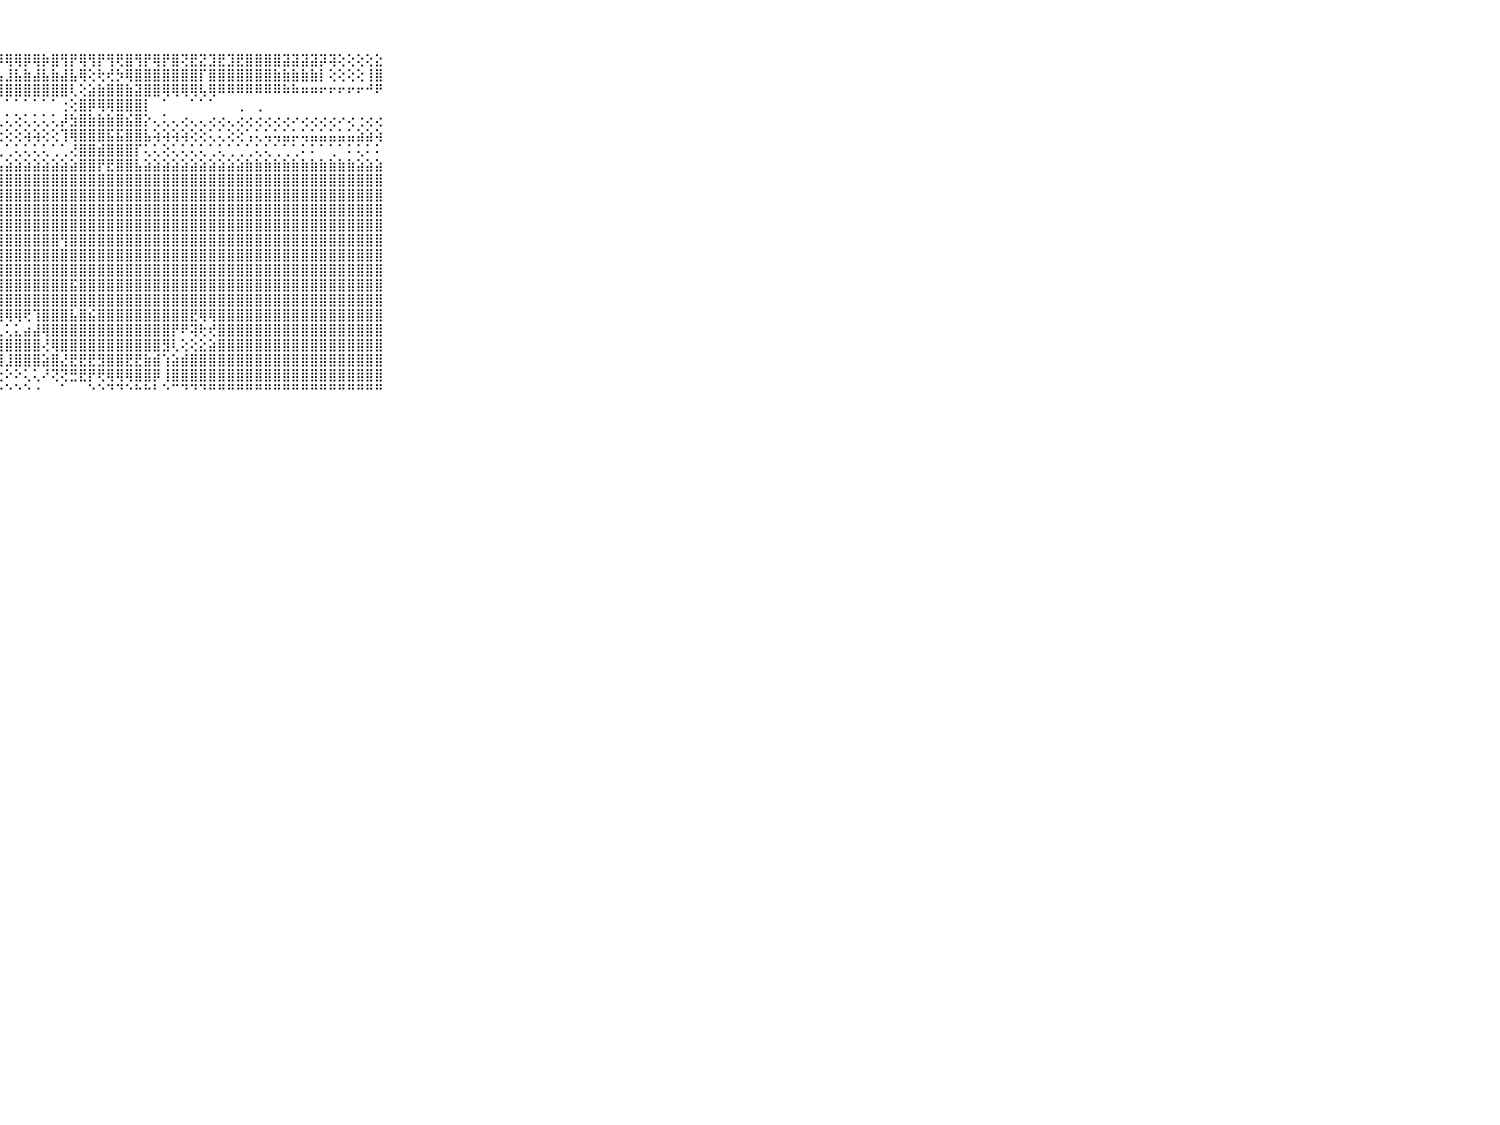

⠀⠀⠀⠀⠀⠀⠀⠀⠀⠀⠀⣸⣿⣧⣵⣼⡿⣯⣿⣿⡵⣵⢼⡿⣧⢼⡿⡿⢿⢿⡿⢿⡷⣿⢻⡟⢿⢻⡟⢻⢟⣿⢻⡟⢿⡟⣿⢝⣟⣝⣹⣟⣹⣟⣿⣿⣿⣿⣽⣽⣽⣽⡽⢽⢕⢕⢕⢕⣕⠀⠀⠀⠀⠀⠀⠀⠀⠀⠀⠀⠀
⠀⠀⠀⠀⠀⠀⠀⠀⠀⠀⠀⣸⣼⡇⣽⣸⣇⣧⣸⣵⣇⣼⣱⣇⣷⣱⣇⣧⣸⣧⣷⣼⣧⣷⣼⣧⢿⢕⢗⢞⡳⢿⣿⣿⣿⣿⣿⣿⣿⡏⣿⣿⣿⣿⣿⣿⣿⣷⣷⣷⣷⣷⡇⢕⢕⢕⢕⢸⣿⠀⠀⠀⠀⠀⠀⠀⠀⠀⠀⠀⠀
⠀⠀⠀⠀⠀⠀⠀⠀⠀⠀⠀⣿⣿⣿⣿⣿⣿⣿⣿⣿⣿⣿⣿⣿⣿⣿⣿⣿⣿⣿⣿⣿⣿⣿⣿⢇⢕⣵⣷⣿⣿⣷⣽⣿⣿⢿⢿⢿⢿⢧⢿⠿⠿⠿⠿⠿⠿⠿⠷⠷⠶⠶⠖⠖⠖⠖⠖⠚⠟⠀⠀⠀⠀⠀⠀⠀⠀⠀⠀⠀⠀
⠀⠀⠀⠀⠀⠀⠀⠀⠀⠀⠀⠁⠉⠉⠉⠉⠉⠉⠉⠉⠉⠉⠉⠁⠁⠁⠁⠁⠁⠁⠁⠁⠁⠁⢐⢕⣿⡿⢿⢿⣿⣿⣿⡇⠀⠁⠀⠀⠁⠁⠁⠀⠀⢀⠀⢀⠀⠀⠀⠀⠀⠀⠀⠀⠀⠀⠀⠀⠀⠀⠀⠀⠀⠀⠀⠀⠀⠀⠀⠀⠀
⠀⠀⠀⠀⠀⠀⠀⠀⠀⠀⠀⢄⢄⢄⢄⢄⢄⢄⢄⢄⢄⢅⢅⢅⢅⢅⢅⢅⢅⢕⢅⢅⢅⢅⡼⣳⣿⣷⣷⣷⣿⣮⣿⡕⢄⢅⢄⢔⢄⢄⢔⢔⢄⢔⢔⢔⢔⢔⢔⠔⢔⢔⢔⢔⠔⢔⢐⢔⢔⠀⠀⠀⠀⠀⠀⠀⠀⠀⠀⠀⠀
⠀⠀⠀⠀⠀⠀⠀⠀⠀⠀⠀⢄⢅⢅⢅⢅⢅⢅⢕⢕⢅⢅⢅⢕⢕⢕⢕⢕⢕⢕⢵⢵⢕⢕⢹⢿⣿⣿⣿⣯⣯⣿⣿⣧⢵⢵⢵⢵⢕⢕⢅⢅⢕⢕⢡⢅⢥⢥⣥⡥⢥⣥⣥⣥⣥⣥⣵⣵⢵⠀⠀⠀⠀⠀⠀⠀⠀⠀⠀⠀⠀
⠀⠀⠀⠀⠀⠀⠀⠀⠀⠀⠀⢄⢄⢄⢄⢄⢄⢅⢄⢅⢅⢅⢅⢅⢅⢁⢅⢁⢁⢅⢅⢅⢅⢁⢁⢜⣿⣿⣾⣿⣿⣿⡏⢅⢅⢕⢅⢅⢅⢅⢁⢅⢁⢁⢁⢅⢅⢁⢁⢁⠅⠅⠁⢁⠁⠅⢅⠅⠅⠀⠀⠀⠀⠀⠀⠀⠀⠀⠀⠀⠀
⠀⠀⠀⠀⠀⠀⠀⠀⠀⠀⠀⣷⣷⣷⣷⣷⣷⡷⢷⣷⣷⣷⣷⣷⣷⣷⡷⣧⣵⣵⣵⣵⣵⣵⣵⣵⣿⣿⡟⣟⣿⣿⣧⣵⣵⣵⣵⣵⣵⣵⣵⣵⣵⣵⣷⣷⣷⣷⣷⣷⣷⣷⣷⣷⣷⣷⣵⣵⣵⠀⠀⠀⠀⠀⠀⠀⠀⠀⠀⠀⠀
⠀⠀⠀⠀⠀⠀⠀⠀⠀⠀⠀⣿⣿⣿⣿⣿⣿⢕⢼⣿⣿⣿⣿⣿⣿⣿⢕⢸⣿⣿⣿⣿⣿⣿⣿⣿⣿⣿⣿⣿⣿⣿⣿⣿⣿⣿⣿⣿⣿⣿⣿⣿⣿⣿⣿⣿⣿⣿⣿⣿⣿⣿⣿⣿⣿⣿⣿⣿⣿⠀⠀⠀⠀⠀⠀⠀⠀⠀⠀⠀⠀
⠀⠀⠀⠀⠀⠀⠀⠀⠀⠀⠀⣿⣿⣿⣿⣿⣿⢕⢜⣿⣿⣿⣿⣿⣿⣿⢕⢸⣿⣿⣿⣿⣿⣿⣿⣿⣿⣿⣿⣿⣿⣿⣿⣿⣿⣿⣿⣿⣿⣿⣿⣿⣿⣿⣿⣿⣿⣿⣿⣿⣿⣿⣿⣿⣿⣿⣿⣿⣿⠀⠀⠀⠀⠀⠀⠀⠀⠀⠀⠀⠀
⠀⠀⠀⠀⠀⠀⠀⠀⠀⠀⠀⣿⣿⣿⣿⣿⣿⢕⢕⣿⣿⣿⣿⣿⣿⣿⢕⢸⣿⣿⣿⣿⣿⣿⣿⣿⣿⣿⣿⣿⣿⣿⣿⣿⣿⣿⣿⣿⣿⣿⣿⣿⣿⣿⣿⣿⣿⣿⣿⣿⣿⣿⣿⣿⣿⣿⣿⣿⣿⠀⠀⠀⠀⠀⠀⠀⠀⠀⠀⠀⠀
⠀⠀⠀⠀⠀⠀⠀⠀⠀⠀⠀⣿⣿⣿⣿⣿⣿⡇⢕⣿⣿⣿⣿⣿⣿⣿⢕⢸⣿⣿⣿⣿⣿⣿⣿⣿⣿⣿⣿⣿⣿⣿⣿⣿⣿⣿⣿⣿⣿⣿⣿⣿⣿⣿⣿⣿⣿⣿⣿⣿⣿⣿⣿⣿⣿⣿⣿⣿⣿⠀⠀⠀⠀⠀⠀⠀⠀⠀⠀⠀⠀
⠀⠀⠀⠀⠀⠀⠀⠀⠀⠀⠀⣿⣿⣿⣿⣿⣿⡇⢕⣿⣿⣿⣿⣿⣿⣿⢕⢸⣿⣿⣿⣿⣿⣿⢻⣿⣿⣿⣿⣿⣿⣿⣿⣿⣿⣿⣿⣿⣿⣿⣿⣿⣿⣿⣿⣿⣿⣿⣿⣿⣿⣿⣿⣿⣿⣿⣿⣿⣿⠀⠀⠀⠀⠀⠀⠀⠀⠀⠀⠀⠀
⠀⠀⠀⠀⠀⠀⠀⠀⠀⠀⠀⣿⣿⣿⣿⣿⣿⣇⣕⣿⣿⣿⣿⣿⣿⣿⡇⢸⣿⣿⣿⣿⣿⣿⣿⣿⣿⣿⣿⣿⣿⣿⣿⣿⣿⣿⣿⣿⣿⣿⣿⣿⣿⣿⣿⣿⣿⣿⣿⣿⣿⣿⣿⣿⣿⣿⣿⣿⣿⠀⠀⠀⠀⠀⠀⠀⠀⠀⠀⠀⠀
⠀⠀⠀⠀⠀⠀⠀⠀⠀⠀⠀⣿⣿⣿⣿⣿⣿⣿⣿⣿⣿⣿⣿⣿⣿⣿⣿⣿⣿⣿⣿⣿⣿⣿⣿⣿⣿⣿⣿⣿⣿⣿⣿⣿⣿⣿⣿⣿⣿⣿⣿⣿⣿⣿⣿⣿⣿⣿⣿⣿⣿⣿⣿⣿⣿⣿⣿⣿⣿⠀⠀⠀⠀⠀⠀⠀⠀⠀⠀⠀⠀
⠀⠀⠀⠀⠀⠀⠀⠀⠀⠀⠀⣿⣿⣿⣿⣿⣿⣿⣿⣿⣿⣿⣿⣿⣿⣿⣿⣿⣿⣿⣿⣿⣿⣿⣿⣯⣿⣿⣿⣿⣿⣿⣿⣿⣿⣿⣿⣿⣿⣿⣿⣿⣿⣿⣿⣿⣿⣿⣿⣿⣿⣿⣿⣿⣿⣿⣿⣿⣿⠀⠀⠀⠀⠀⠀⠀⠀⠀⠀⠀⠀
⠀⠀⠀⠀⠀⠀⠀⠀⠀⠀⠀⢟⢟⢟⢟⢫⣟⣿⣿⣿⢯⢟⢟⢟⢟⣿⣿⣿⣿⣿⣿⣿⣿⣿⣿⣿⣿⣿⣿⣿⣿⣿⣿⣿⣿⣿⣿⣿⣿⣿⣿⣿⣿⣿⣿⣿⣿⣿⣿⣿⣿⣿⣿⣿⣿⣿⣿⣿⣿⠀⠀⠀⠀⠀⠀⠀⠀⠀⠀⠀⠀
⠀⠀⠀⠀⠀⠀⠀⠀⠀⠀⠀⠁⠑⠑⠑⠑⠘⠝⠝⠇⢕⠕⢕⢕⢜⢻⢟⢿⢿⢿⢟⢹⣿⣿⣿⣧⣿⣮⣿⣿⣿⣿⣿⣿⣿⣿⣿⣿⣟⢿⢿⣿⣿⣿⣿⣿⣿⣿⣿⣿⣿⣿⣿⣿⣿⣿⣿⣿⣿⠀⠀⠀⠀⠀⠀⠀⠀⠀⠀⠀⠀
⠀⠀⠀⠀⠀⠀⠀⠀⠀⠀⠀⠀⢀⢁⠁⠁⢔⣴⣴⢔⢔⠔⠄⢅⢅⢄⡄⢄⢅⣅⣴⣼⢿⣿⣿⣿⣿⣿⣿⣿⣿⣿⣿⣿⣿⣿⡟⠟⢽⢗⢞⣿⣿⣿⣿⣿⣿⣿⣿⣿⣿⣿⣿⣿⣿⣿⣿⣿⣿⠀⠀⠀⠀⠀⠀⠀⠀⠀⠀⠀⠀
⠀⠀⠀⠀⠀⠀⠀⠀⠀⠀⠀⢕⢕⢕⢕⢕⢕⣿⣿⢕⢕⢔⢔⢔⢔⢕⣧⣿⣿⣿⣿⣿⢜⢿⣿⣿⣿⣿⣿⣿⣿⣿⣿⣿⣿⣻⢇⢕⢕⣕⣵⣿⣿⣿⣿⣿⣿⣿⣿⣿⣿⣿⣿⣿⣿⣿⣿⣿⣿⠀⠀⠀⠀⠀⠀⠀⠀⠀⠀⠀⠀
⠀⠀⠀⠀⠀⠀⠀⠀⠀⠀⠀⠑⠕⠅⠅⠕⠕⢑⢙⢑⢑⢕⠕⠕⠕⢕⢿⣿⣸⣿⣿⣿⣵⣿⣜⣟⣟⣟⣻⣿⣿⣟⣟⣷⣾⢱⣵⣾⣿⣿⣿⣿⣿⣿⣿⣿⣿⣿⣿⣿⣿⣿⣿⣿⣿⣿⣿⣿⣿⠀⠀⠀⠀⠀⠀⠀⠀⠀⠀⠀⠀
⠀⠀⠀⠀⠀⠀⠀⠀⠀⠀⠀⠀⠀⠀⠀⠀⠀⠀⠀⠀⠀⠁⠁⠑⠕⢑⢐⢔⠕⠕⢅⢅⠜⢝⢝⣛⣟⡟⢟⢿⢿⢿⣿⣿⡿⢸⣿⣿⣿⣿⣿⣿⣿⣿⣿⣿⣿⣿⣿⣿⣿⣿⣿⣿⣿⣿⣿⣿⣿⠀⠀⠀⠀⠀⠀⠀⠀⠀⠀⠀⠀
⠀⠀⠀⠀⠀⠀⠀⠀⠀⠀⠀⠀⠀⠀⠀⠀⠀⠀⠀⠀⠀⠀⠀⠁⠑⠑⠑⠑⠑⠑⠑⠐⠀⠀⠁⠀⠀⠑⠑⠙⠙⠑⠓⠓⠃⠑⠉⠙⠙⠙⠛⠛⠛⠛⠛⠛⠛⠛⠛⠛⠛⠛⠛⠛⠛⠛⠛⠛⠛⠀⠀⠀⠀⠀⠀⠀⠀⠀⠀⠀⠀